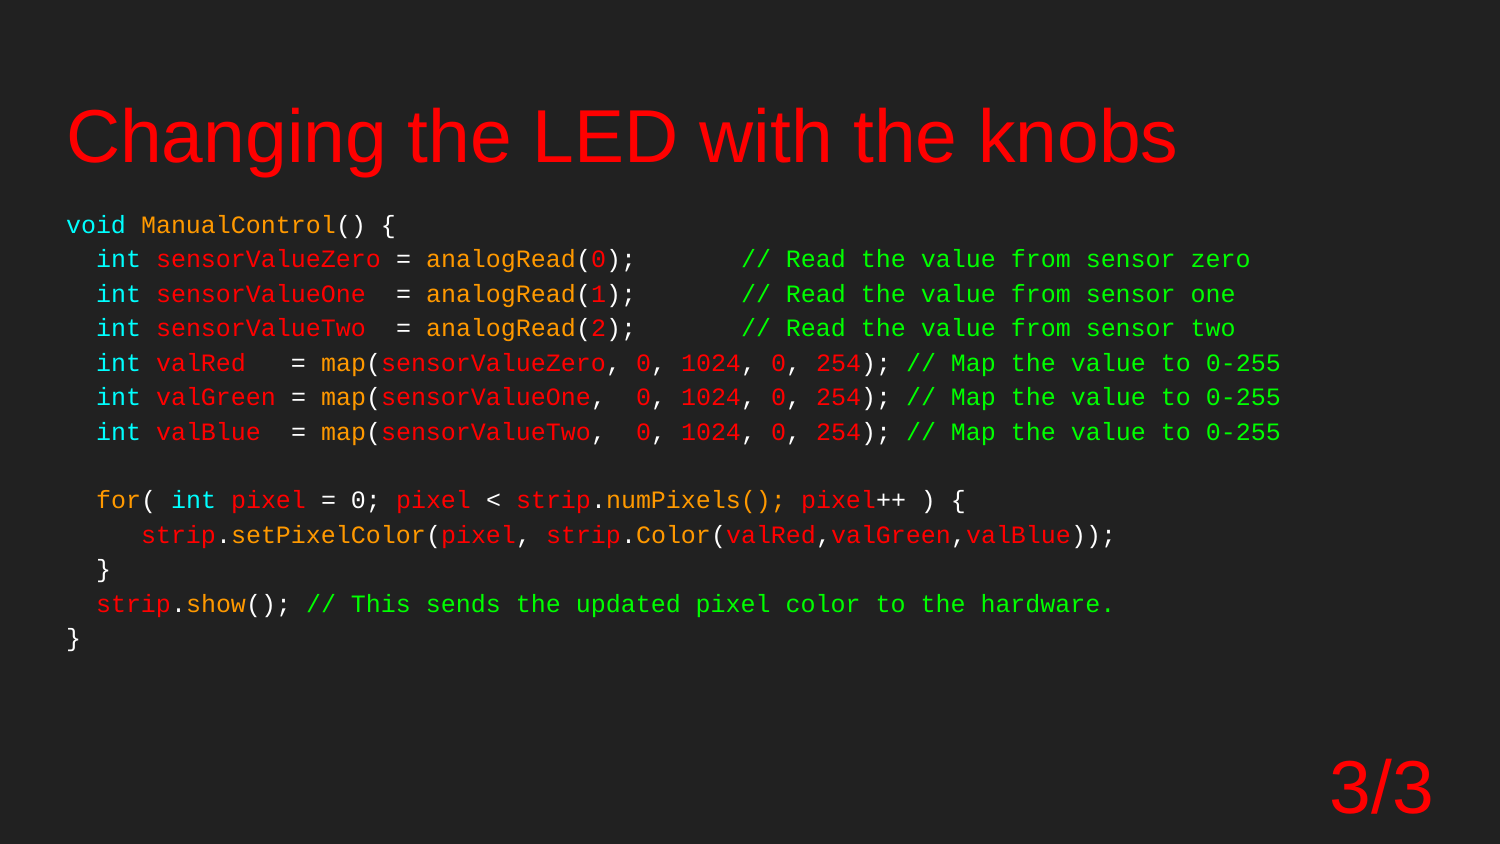

# Changing the LED with the knobs
void ManualControl() {
  int sensorValueZero = analogRead(0);       // Read the value from sensor zero
  int sensorValueOne  = analogRead(1);       // Read the value from sensor one
  int sensorValueTwo  = analogRead(2);       // Read the value from sensor two
  int valRed   = map(sensorValueZero, 0, 1024, 0, 254); // Map the value to 0-255
  int valGreen = map(sensorValueOne,  0, 1024, 0, 254); // Map the value to 0-255
  int valBlue  = map(sensorValueTwo,  0, 1024, 0, 254); // Map the value to 0-255
  for( int pixel = 0; pixel < strip.numPixels(); pixel++ ) {
     strip.setPixelColor(pixel, strip.Color(valRed,valGreen,valBlue));
  }
  strip.show(); // This sends the updated pixel color to the hardware.
}

3/3